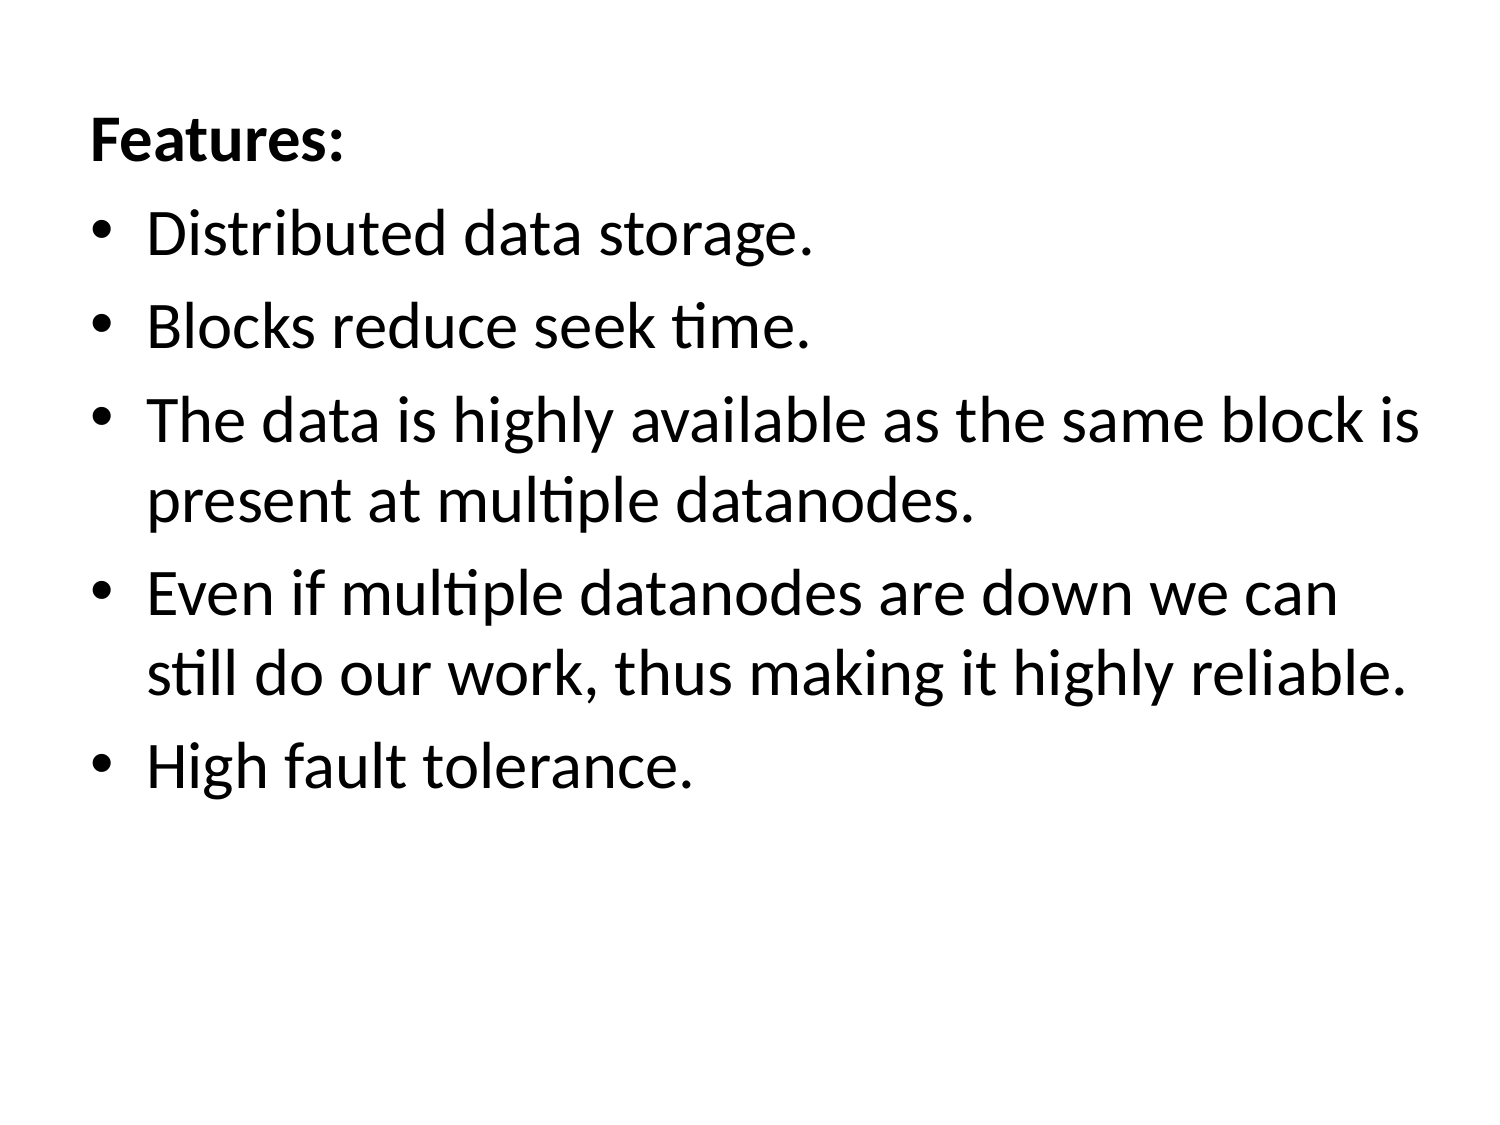

Features:
Distributed data storage.
Blocks reduce seek time.
The data is highly available as the same block is present at multiple datanodes.
Even if multiple datanodes are down we can still do our work, thus making it highly reliable.
High fault tolerance.